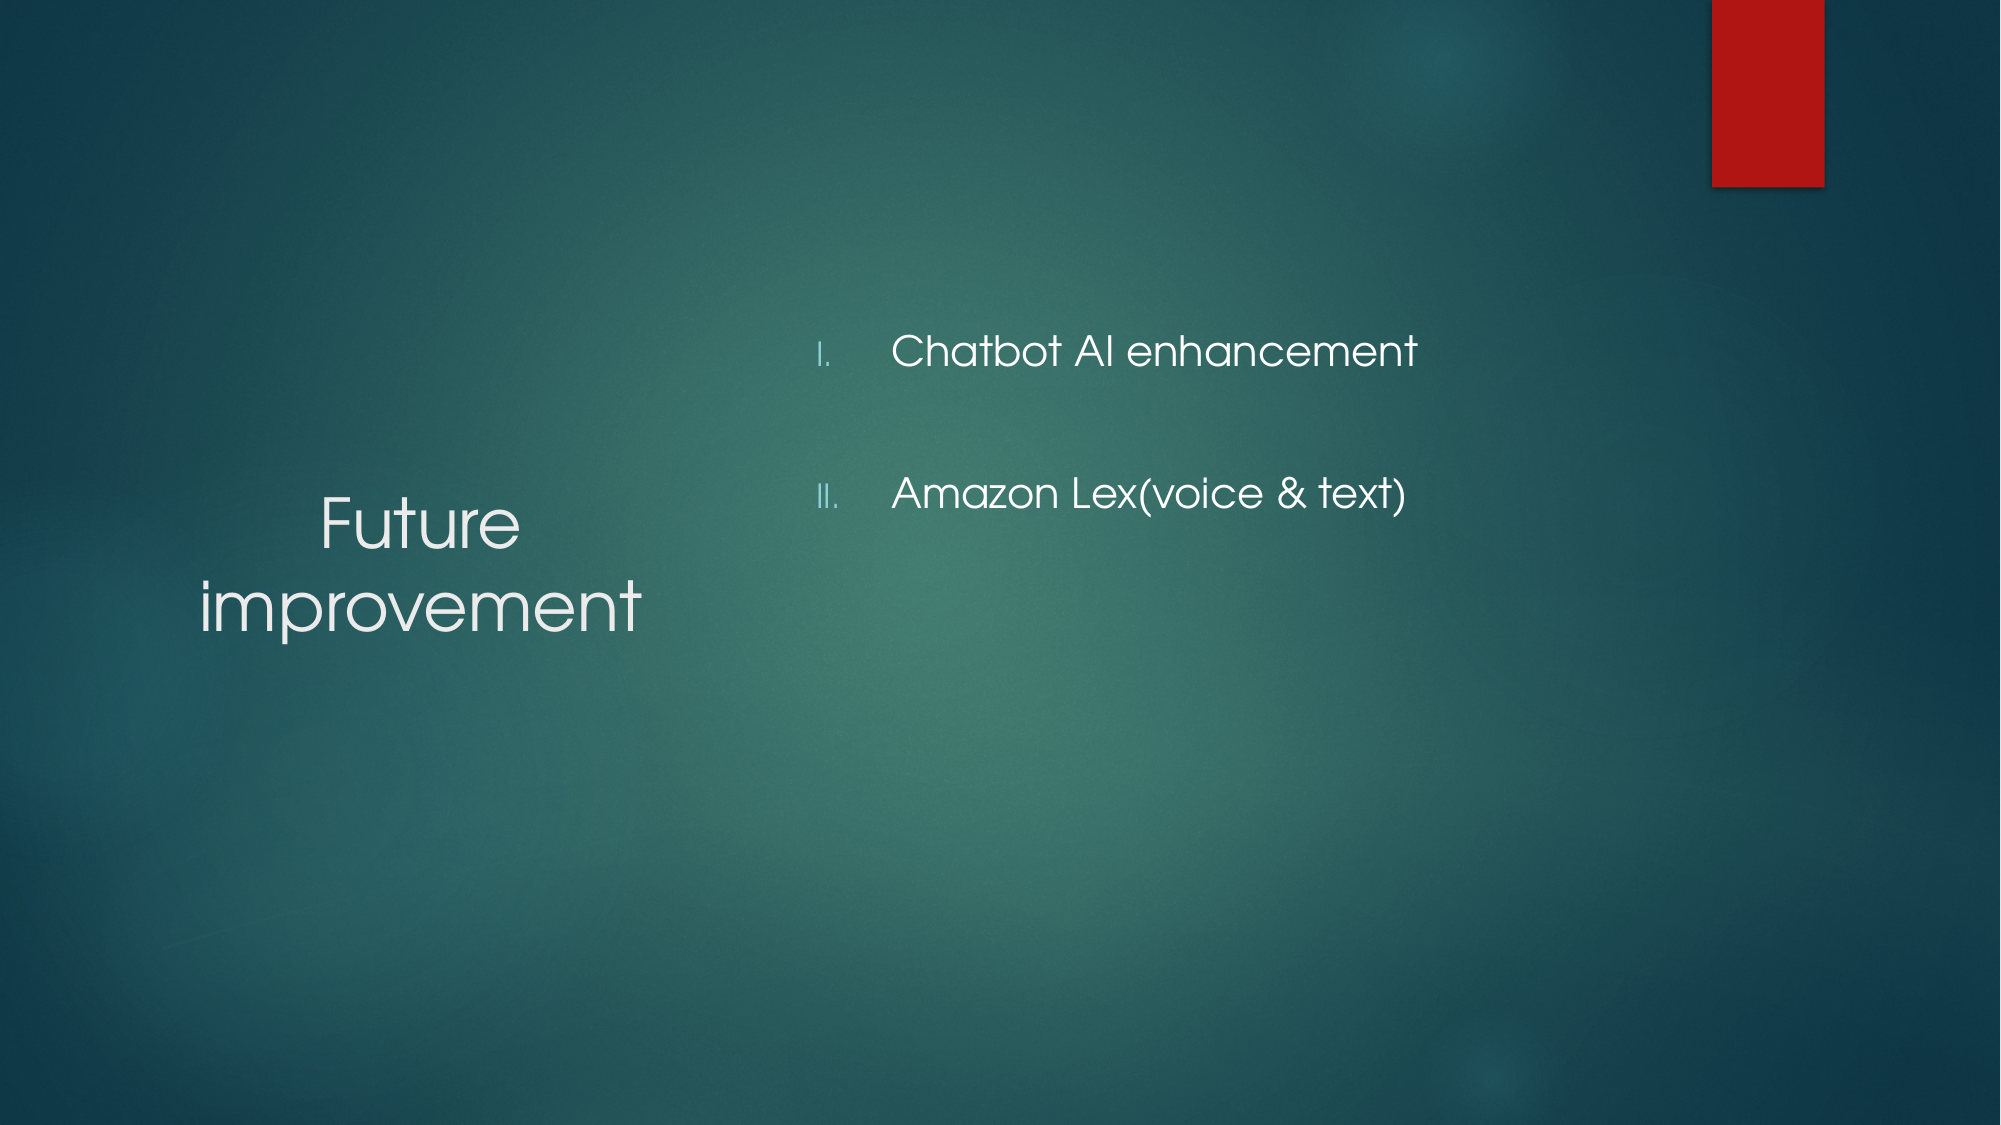

Chatbot AI enhancement

Amazon Lex(voice & text)

# Future improvement